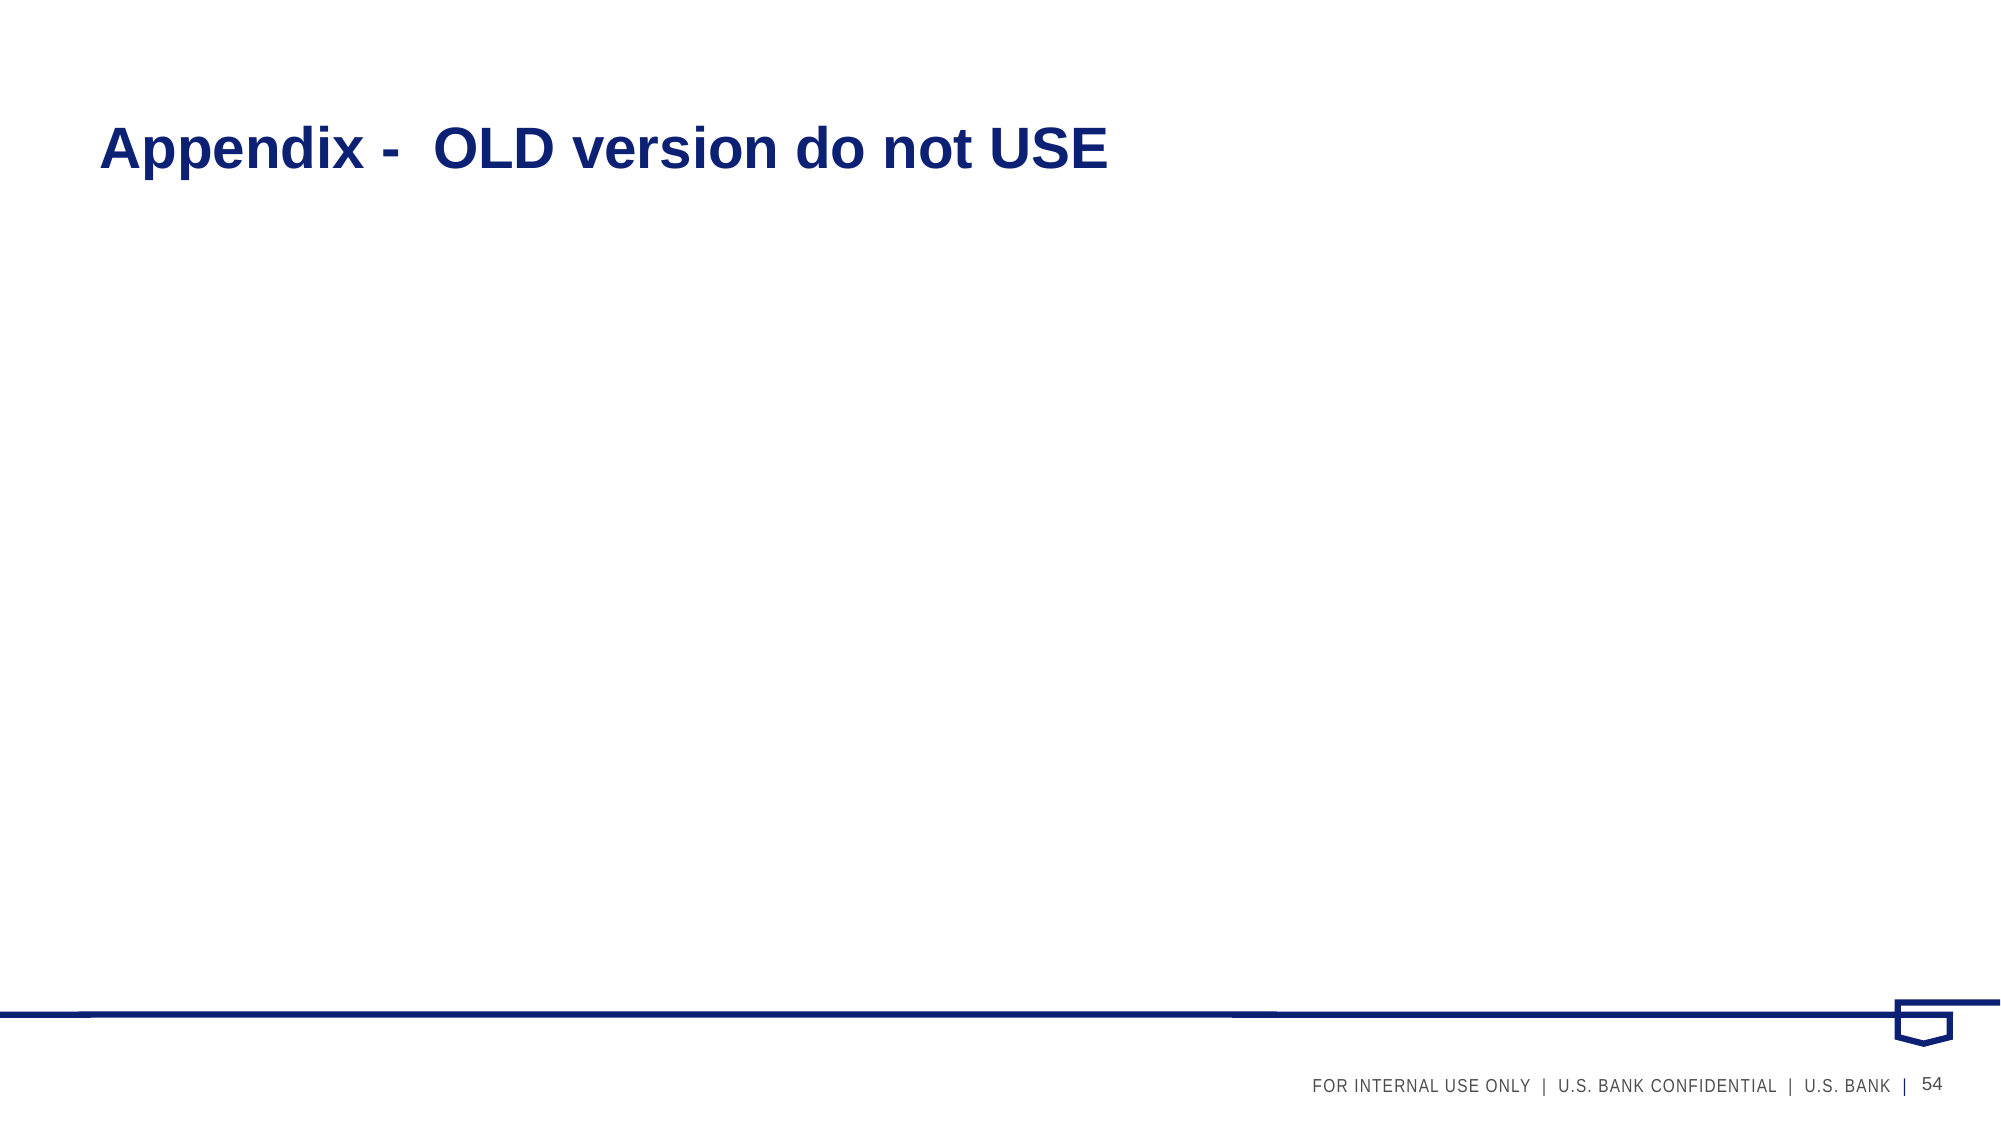

# Appendix -  OLD version do not USE